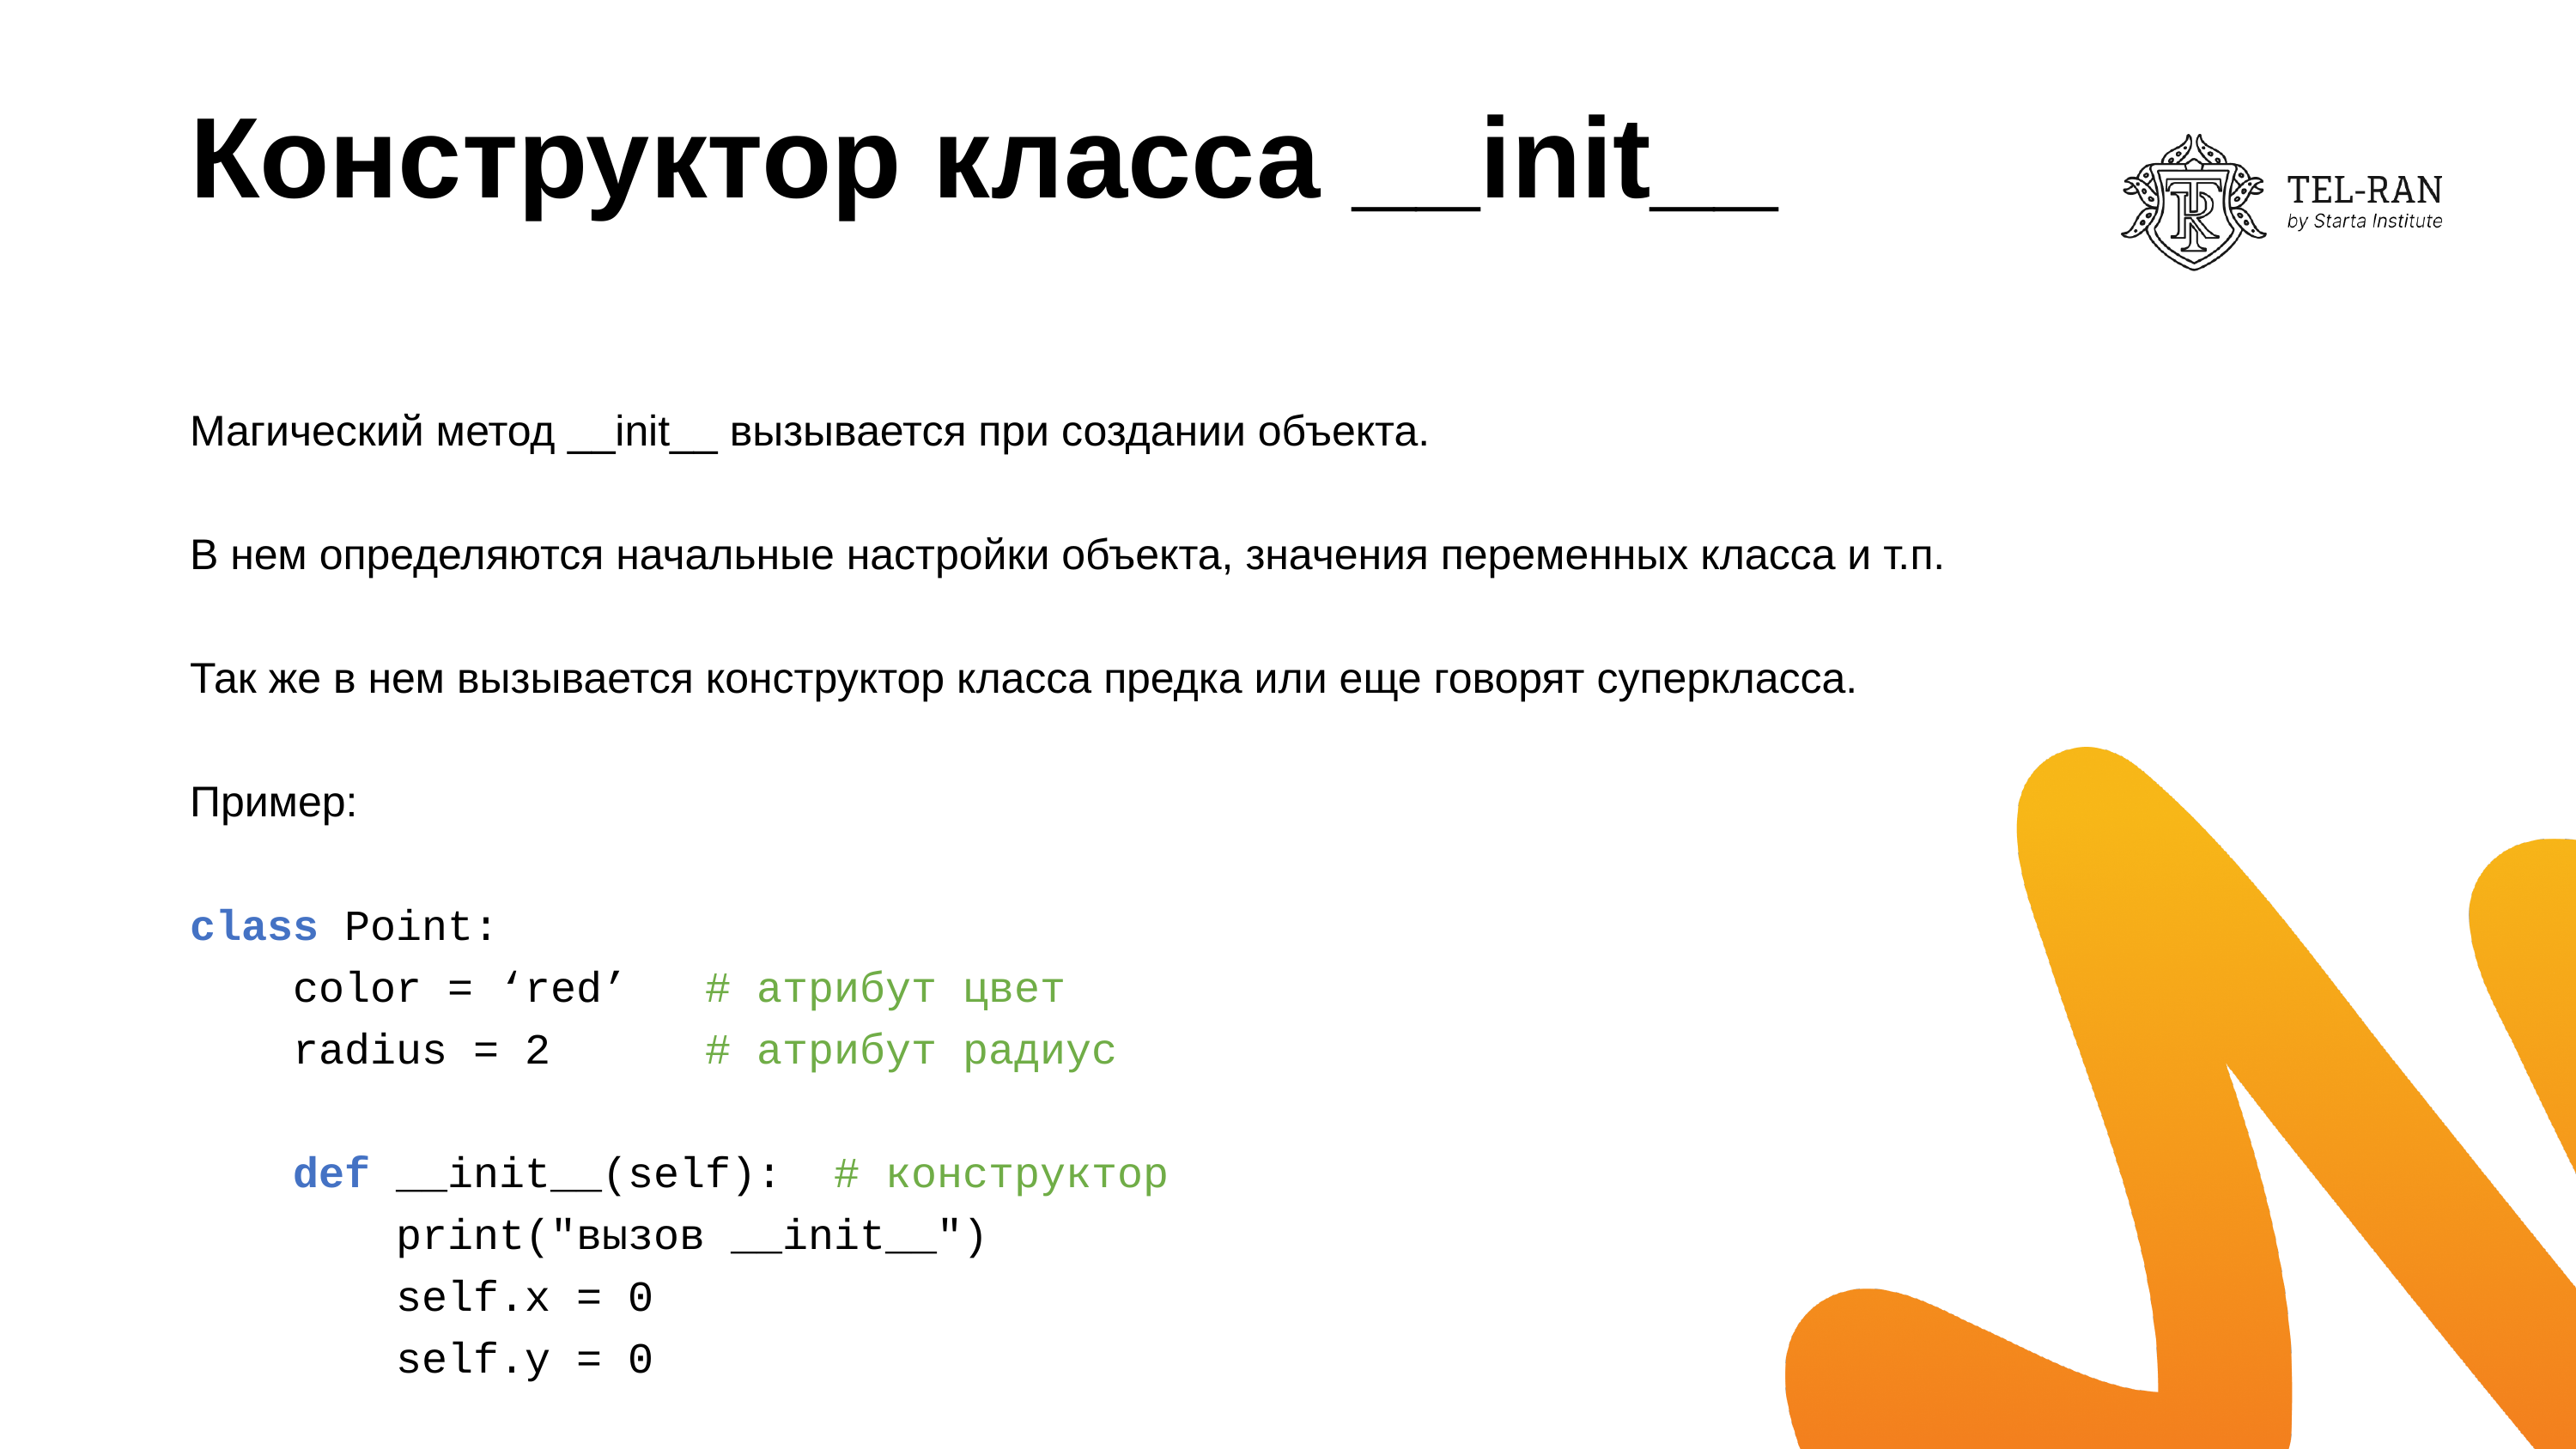

# Конструктор класса __init__
Магический метод __init__ вызывается при создании объекта.

В нем определяются начальные настройки объекта, значения переменных класса и т.п.

Так же в нем вызывается конструктор класса предка или еще говорят суперкласса.

Пример:

class Point:
    color = ‘red’	# атрибут цвет
    radius = 2		# атрибут радиус

    def __init__(self): 	# конструктор
        print("вызов __init__")
        self.x = 0
        self.y = 0